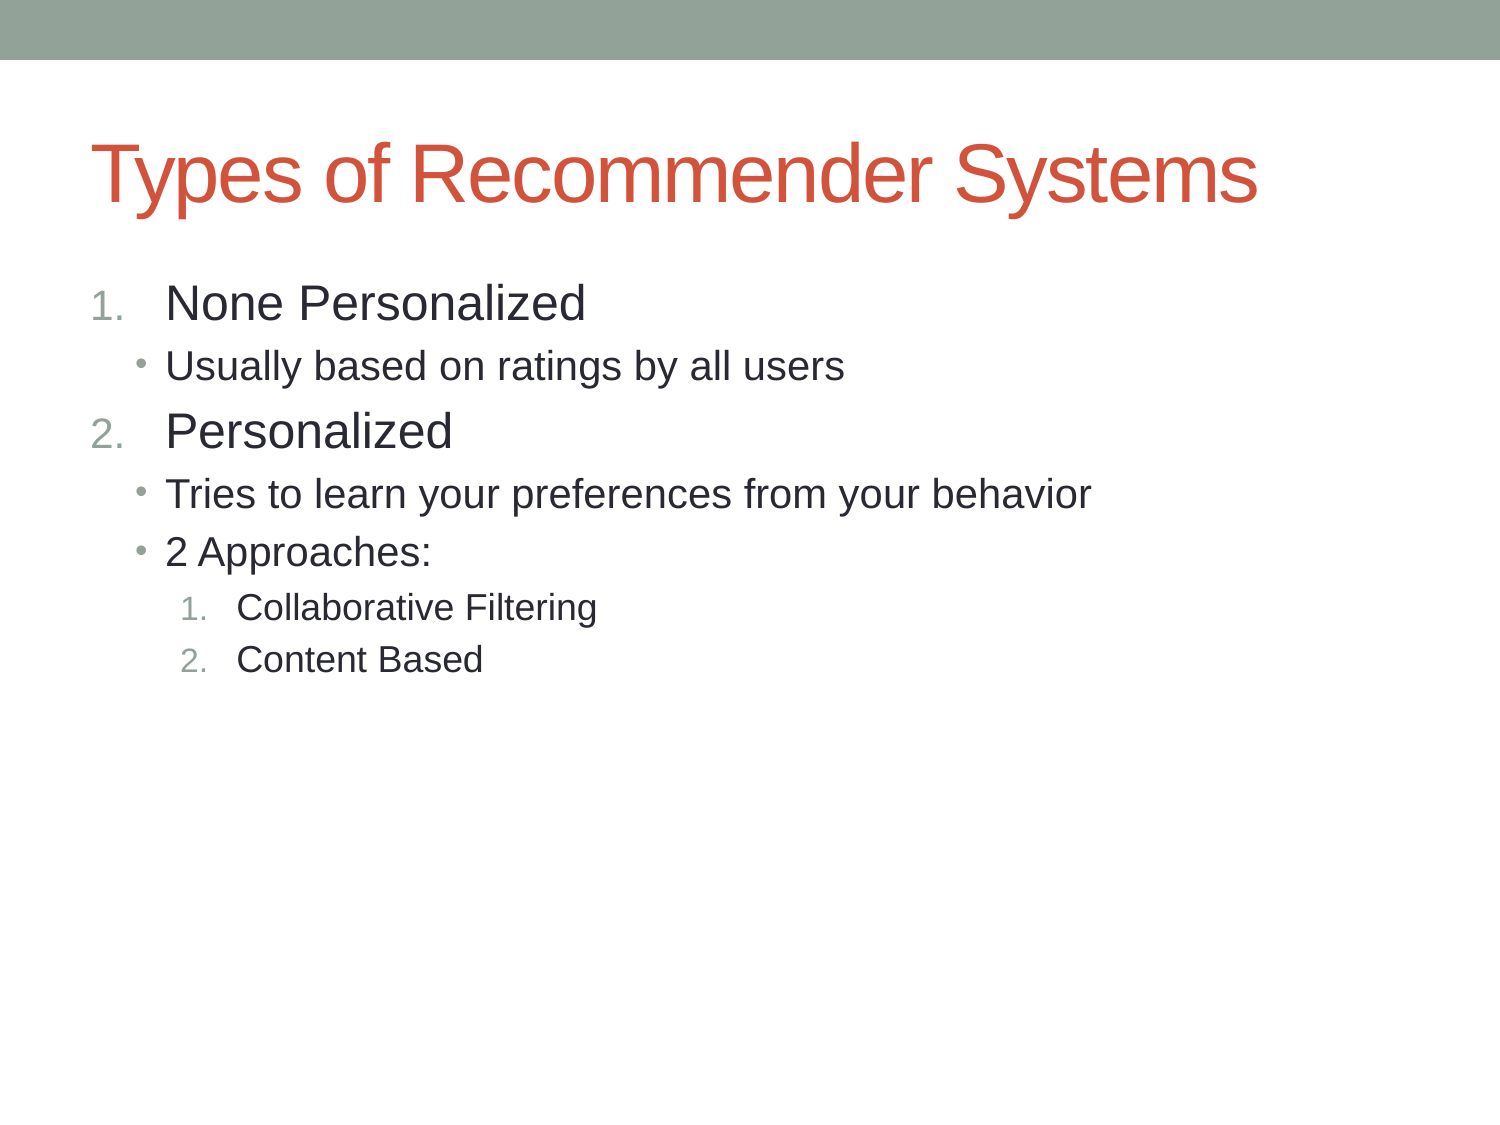

# Types of Recommender Systems
None Personalized
Usually based on ratings by all users
Personalized
Tries to learn your preferences from your behavior
2 Approaches:
Collaborative Filtering
Content Based